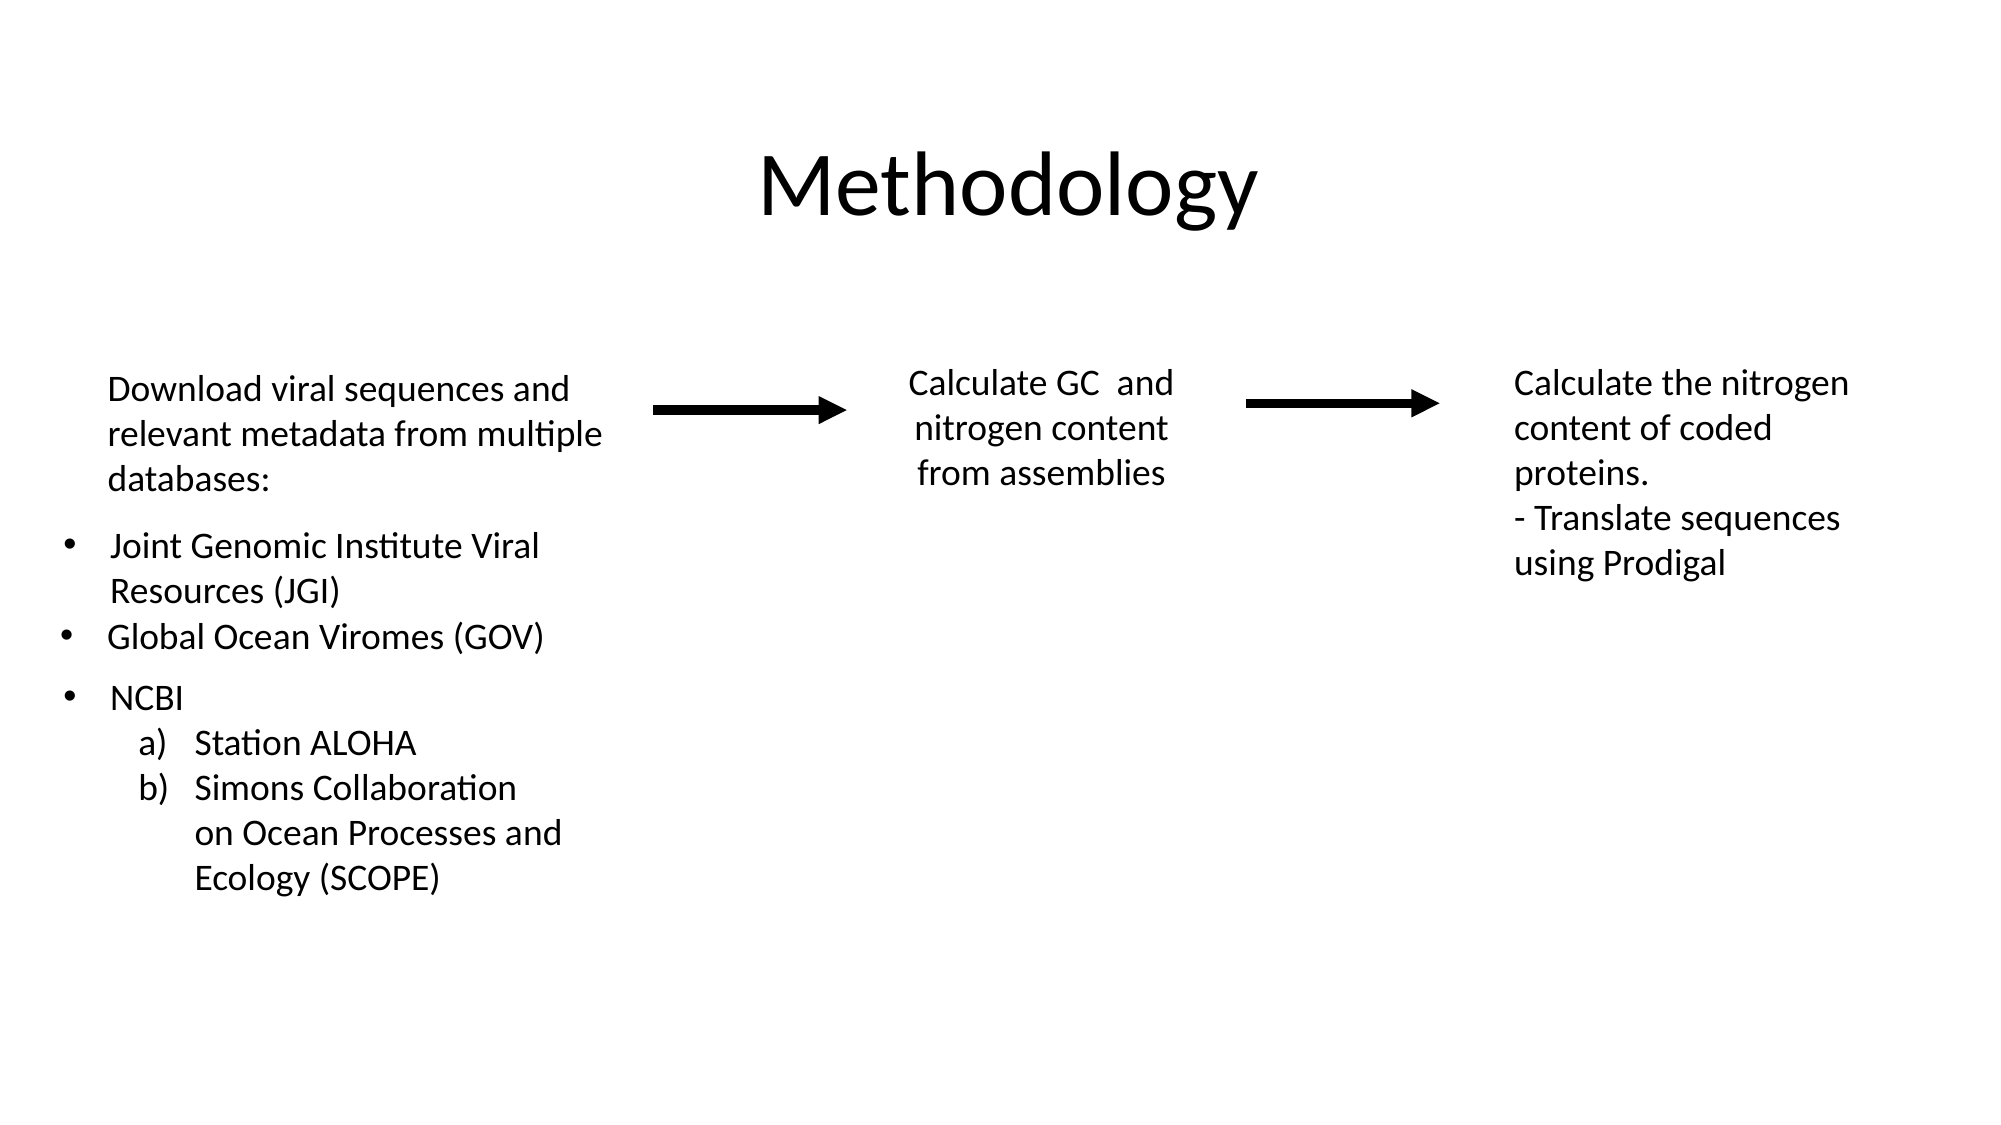

# Methodology
Calculate GC  and nitrogen content from assemblies
Calculate the nitrogen content of coded proteins.
- Translate sequences using Prodigal
Download viral sequences and relevant metadata from multiple databases:

Joint Genomic Institute Viral Resources (JGI)

Global Ocean Viromes (GOV)

FASTA File
>MN692953.1 Marine virus AFVG_117M1, complete genome
GCATATACCGGCGGCCGAGAACCCCCCTAGGCCGGTCCGAAAAGTGTCACAAGGGTA
NCBI
Station ALOHA
Simons Collaboration on Ocean Processes and Ecology (SCOPE)

Relevant metadata – depth, location (longitude and latitude), nitrate concentrations